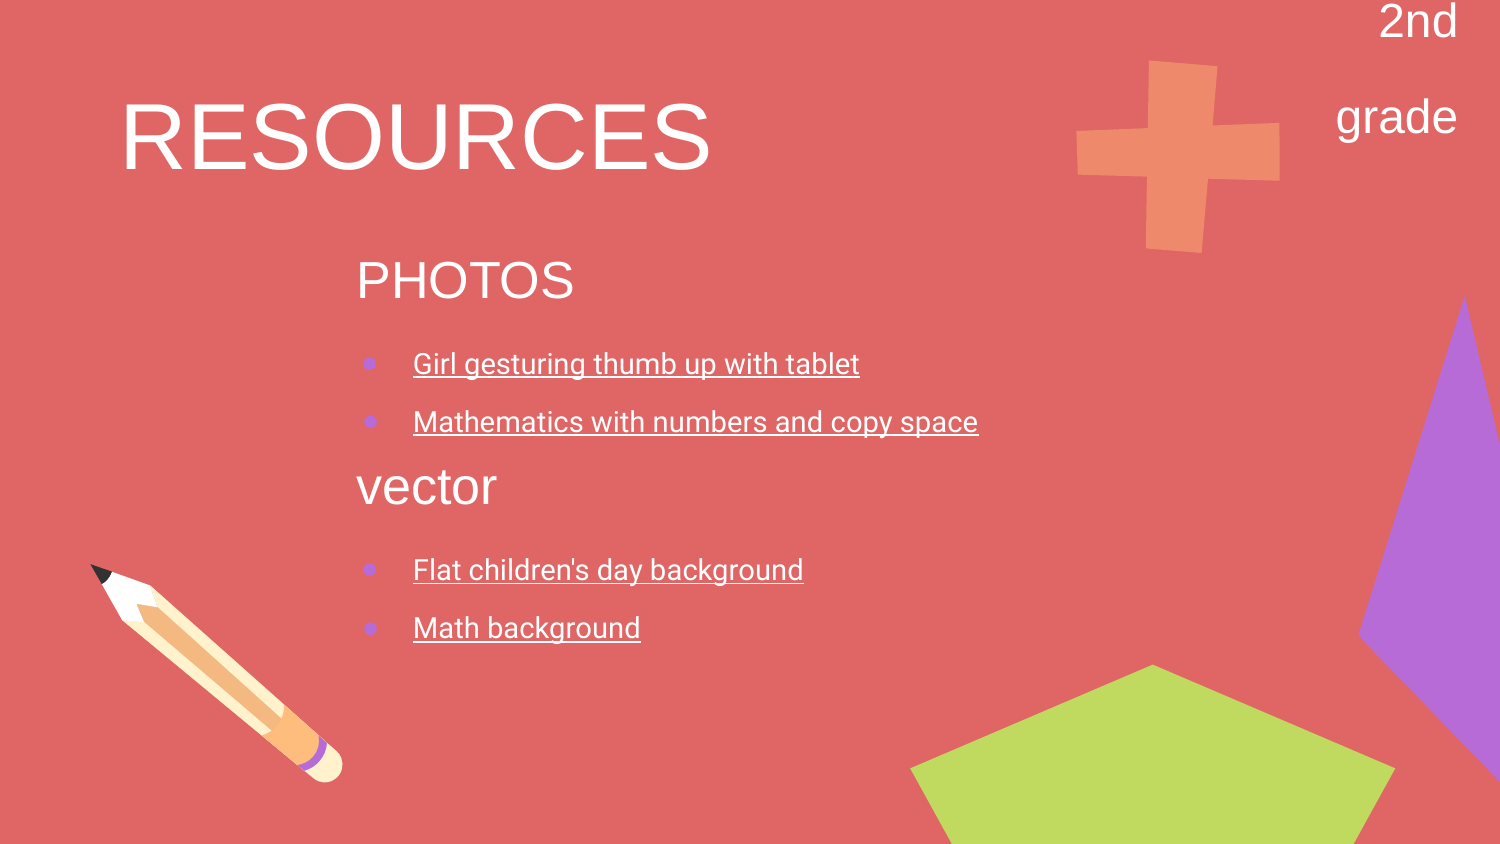

2nd grade

# RESOURCES
PHOTOS
Girl gesturing thumb up with tablet
Mathematics with numbers and copy space
vector
Flat children's day background
Math background